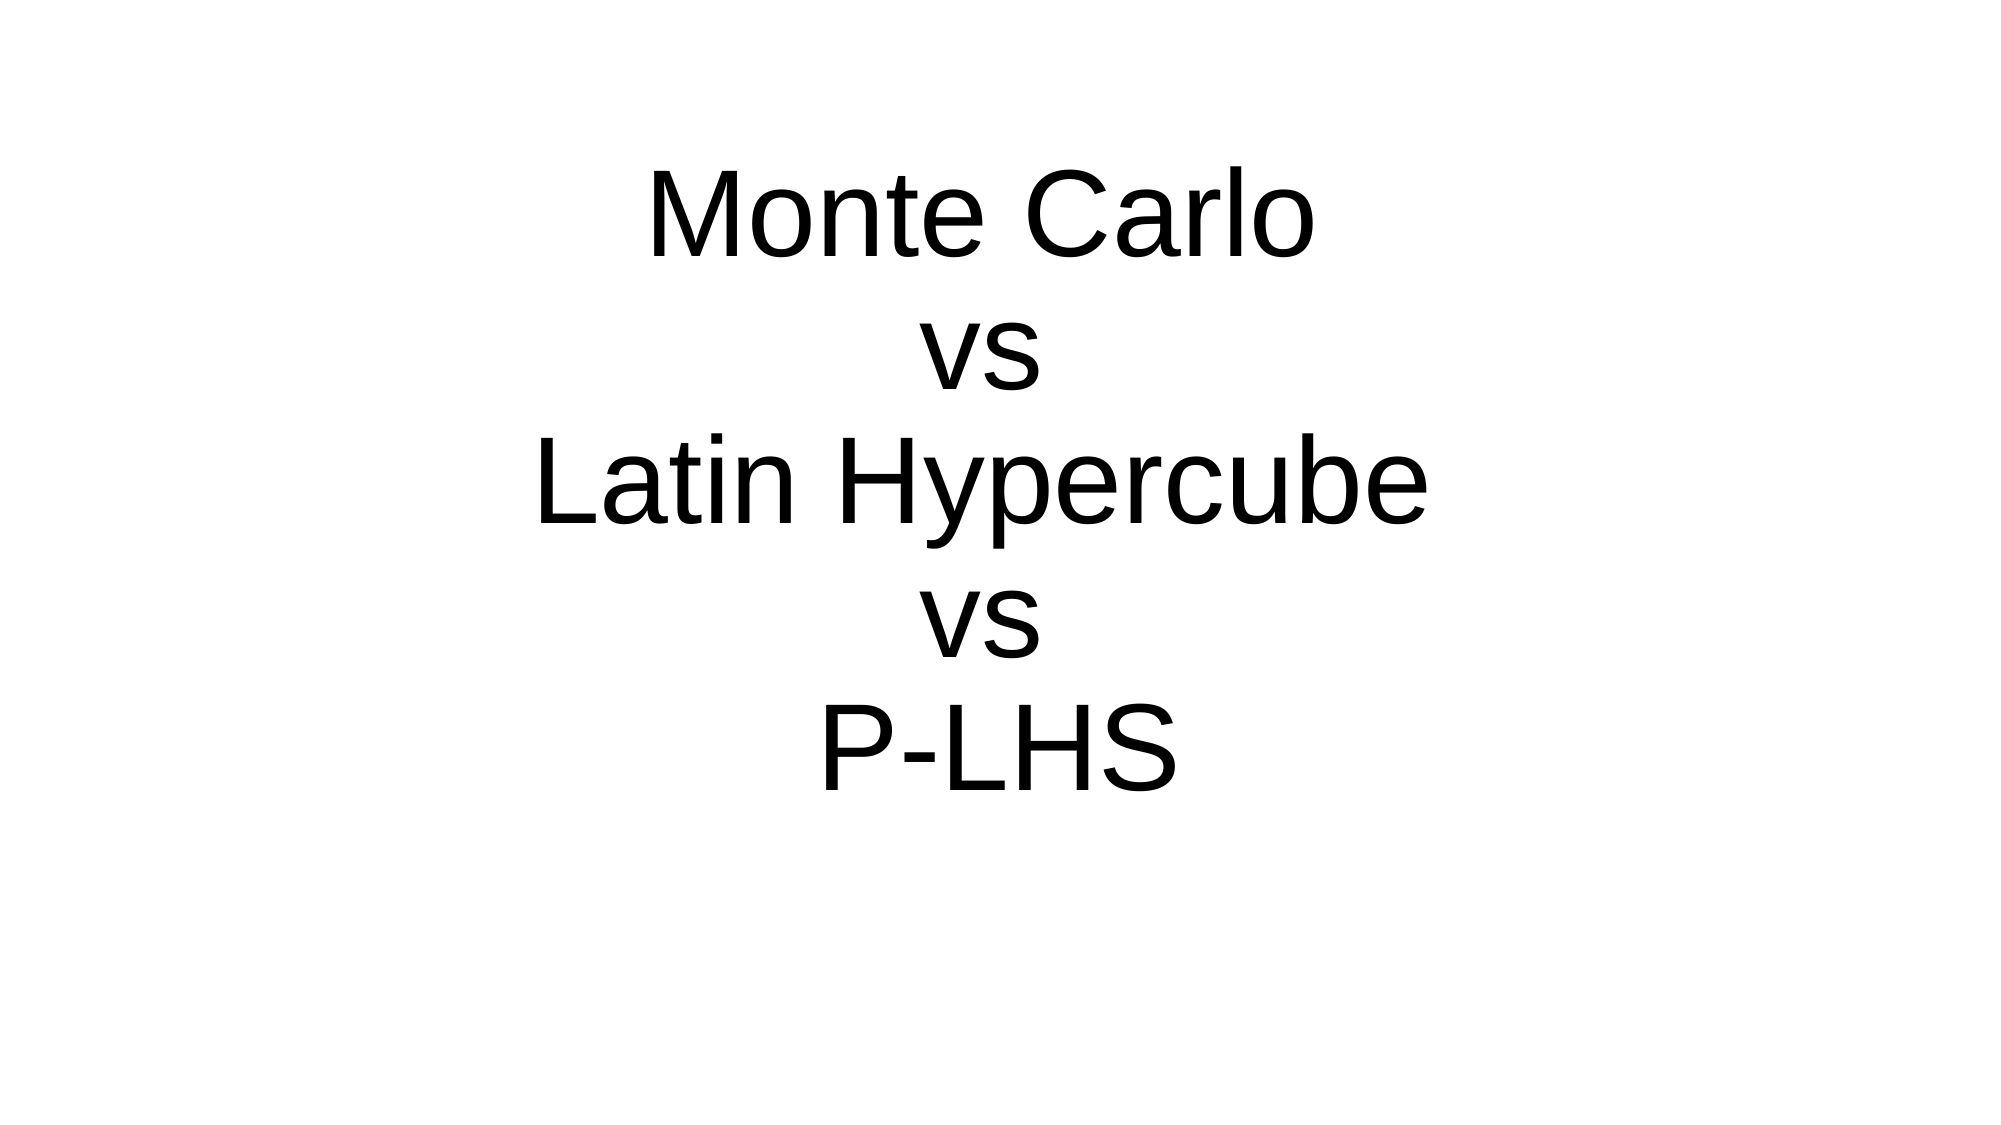

# Monte Carlo vs Latin Hypercube vs P-LHS